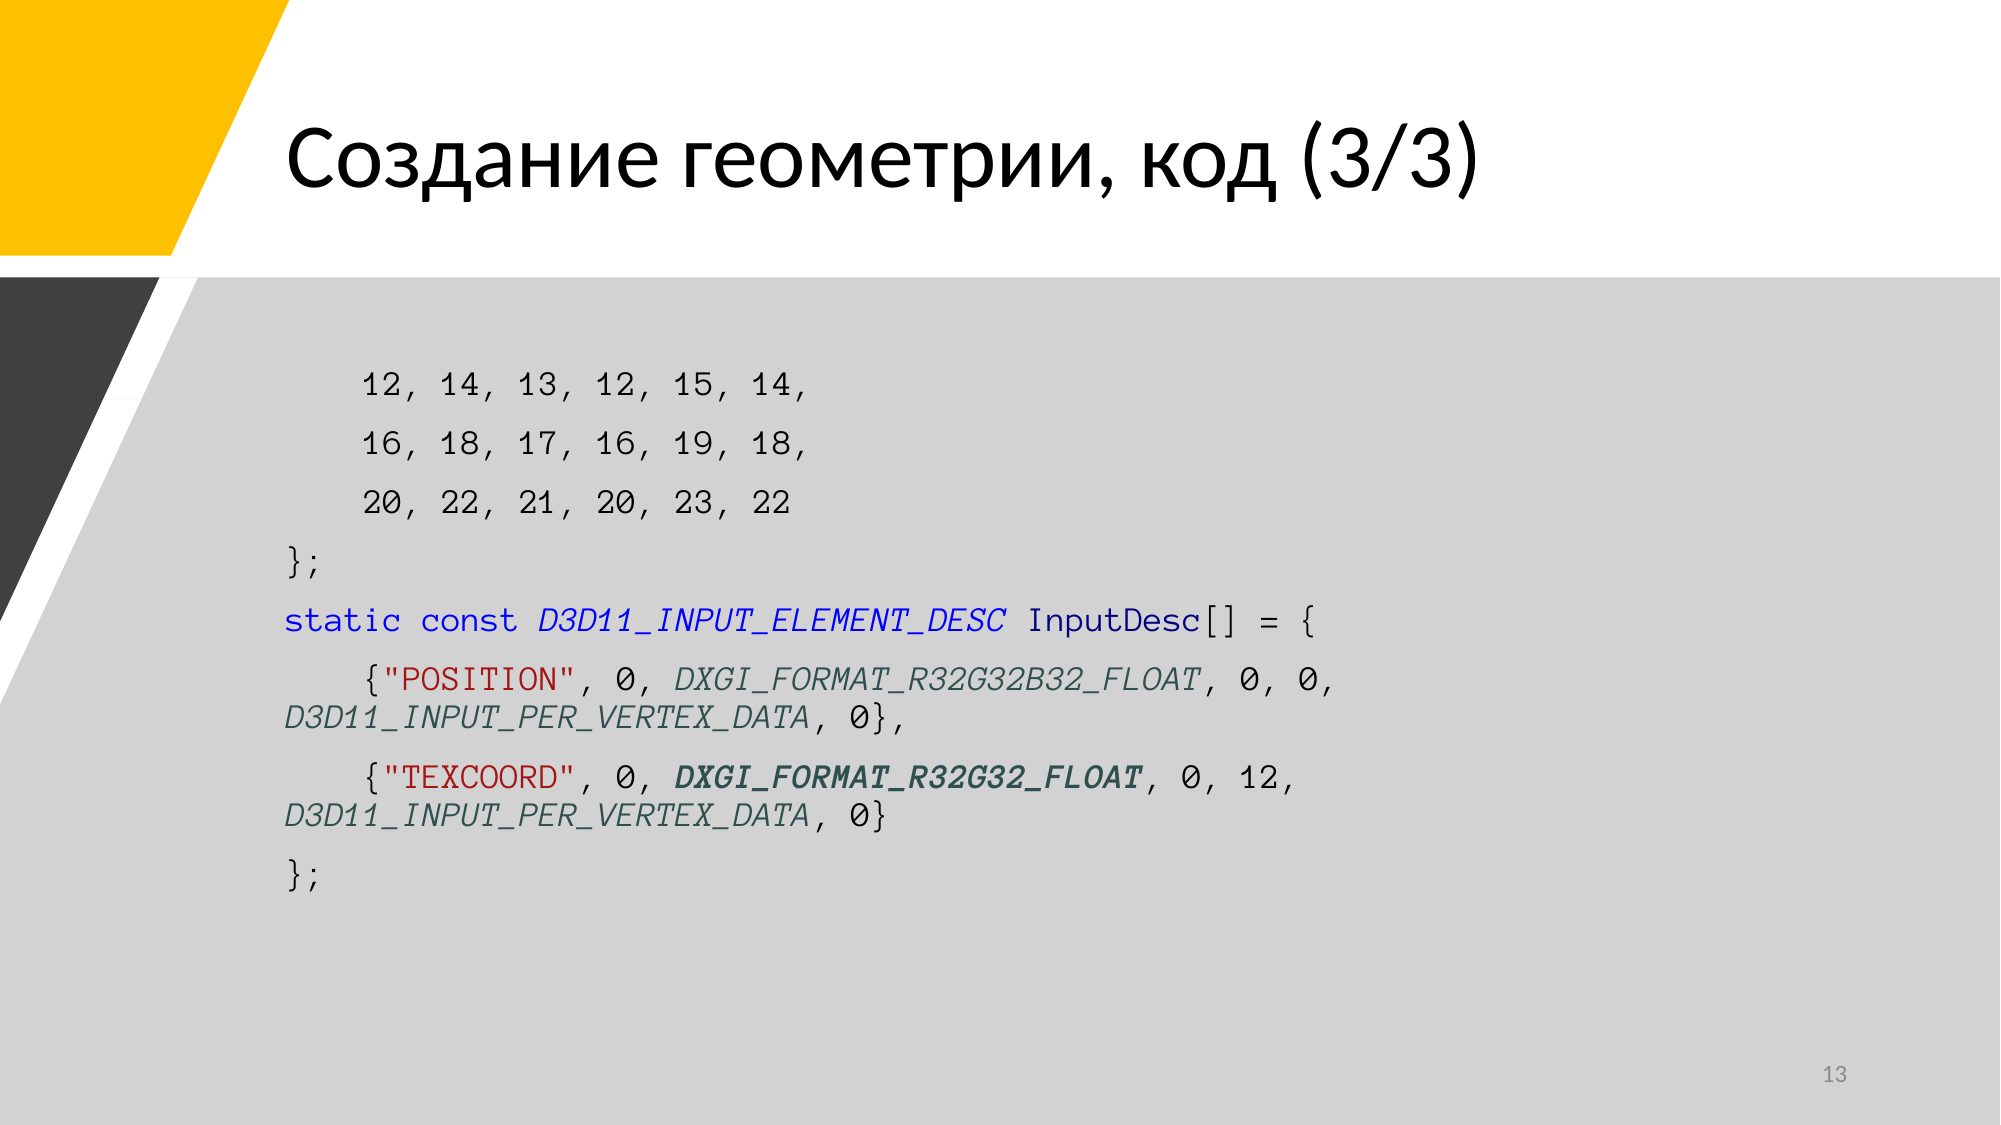

# Создание геометрии, код (3/3)

    12, 14, 13, 12, 15, 14,
    16, 18, 17, 16, 19, 18,
    20, 22, 21, 20, 23, 22
};
static const D3D11_INPUT_ELEMENT_DESC InputDesc[] = {
    {"POSITION", 0, DXGI_FORMAT_R32G32B32_FLOAT, 0, 0, D3D11_INPUT_PER_VERTEX_DATA, 0},
    {"TEXCOORD", 0, DXGI_FORMAT_R32G32_FLOAT, 0, 12, D3D11_INPUT_PER_VERTEX_DATA, 0}
};
13